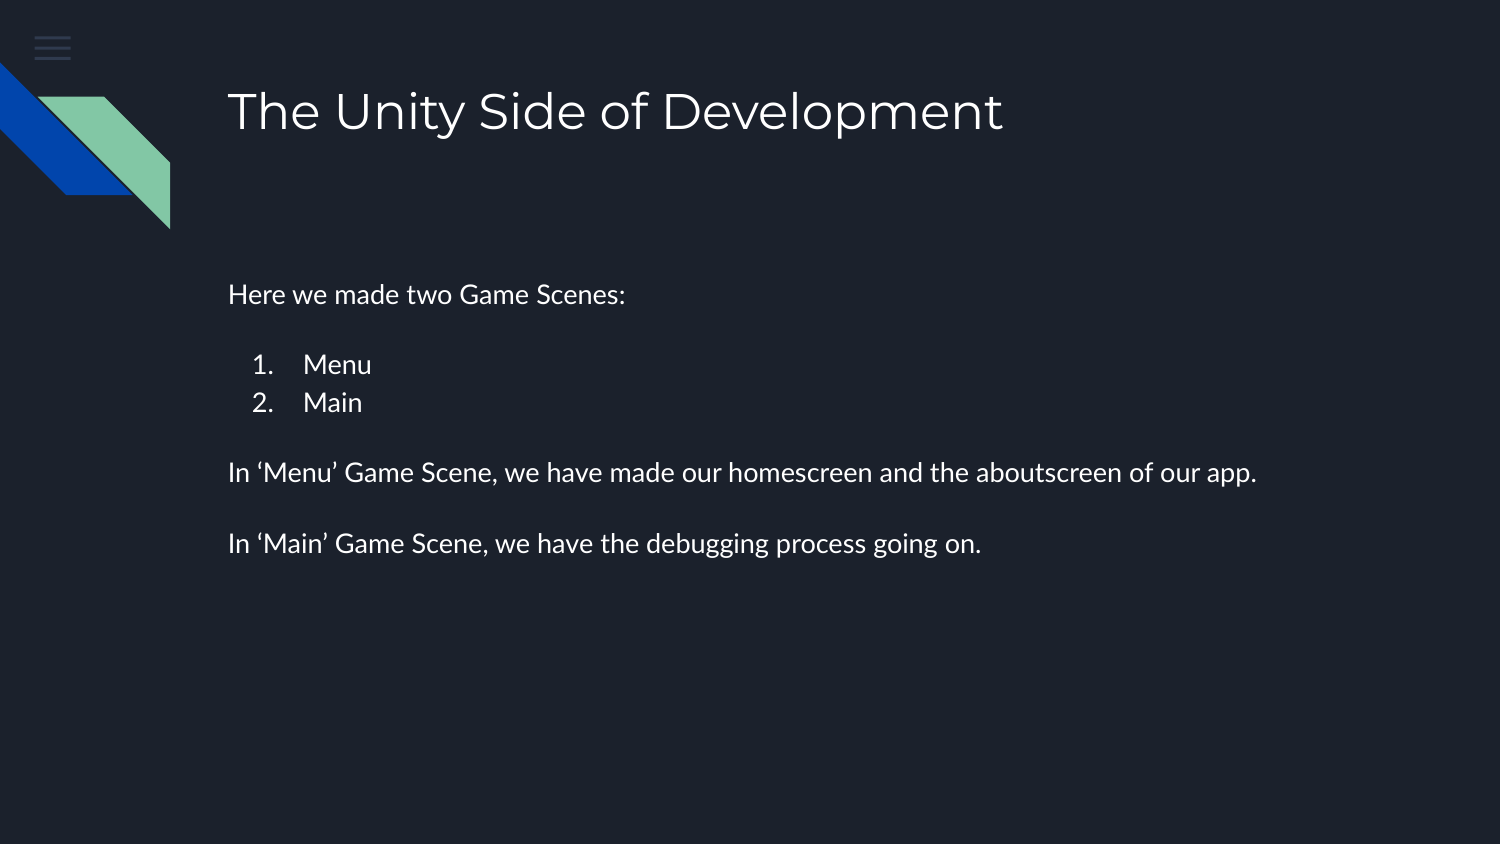

# The Unity Side of Development
Here we made two Game Scenes:
Menu
Main
In ‘Menu’ Game Scene, we have made our homescreen and the aboutscreen of our app.
In ‘Main’ Game Scene, we have the debugging process going on.